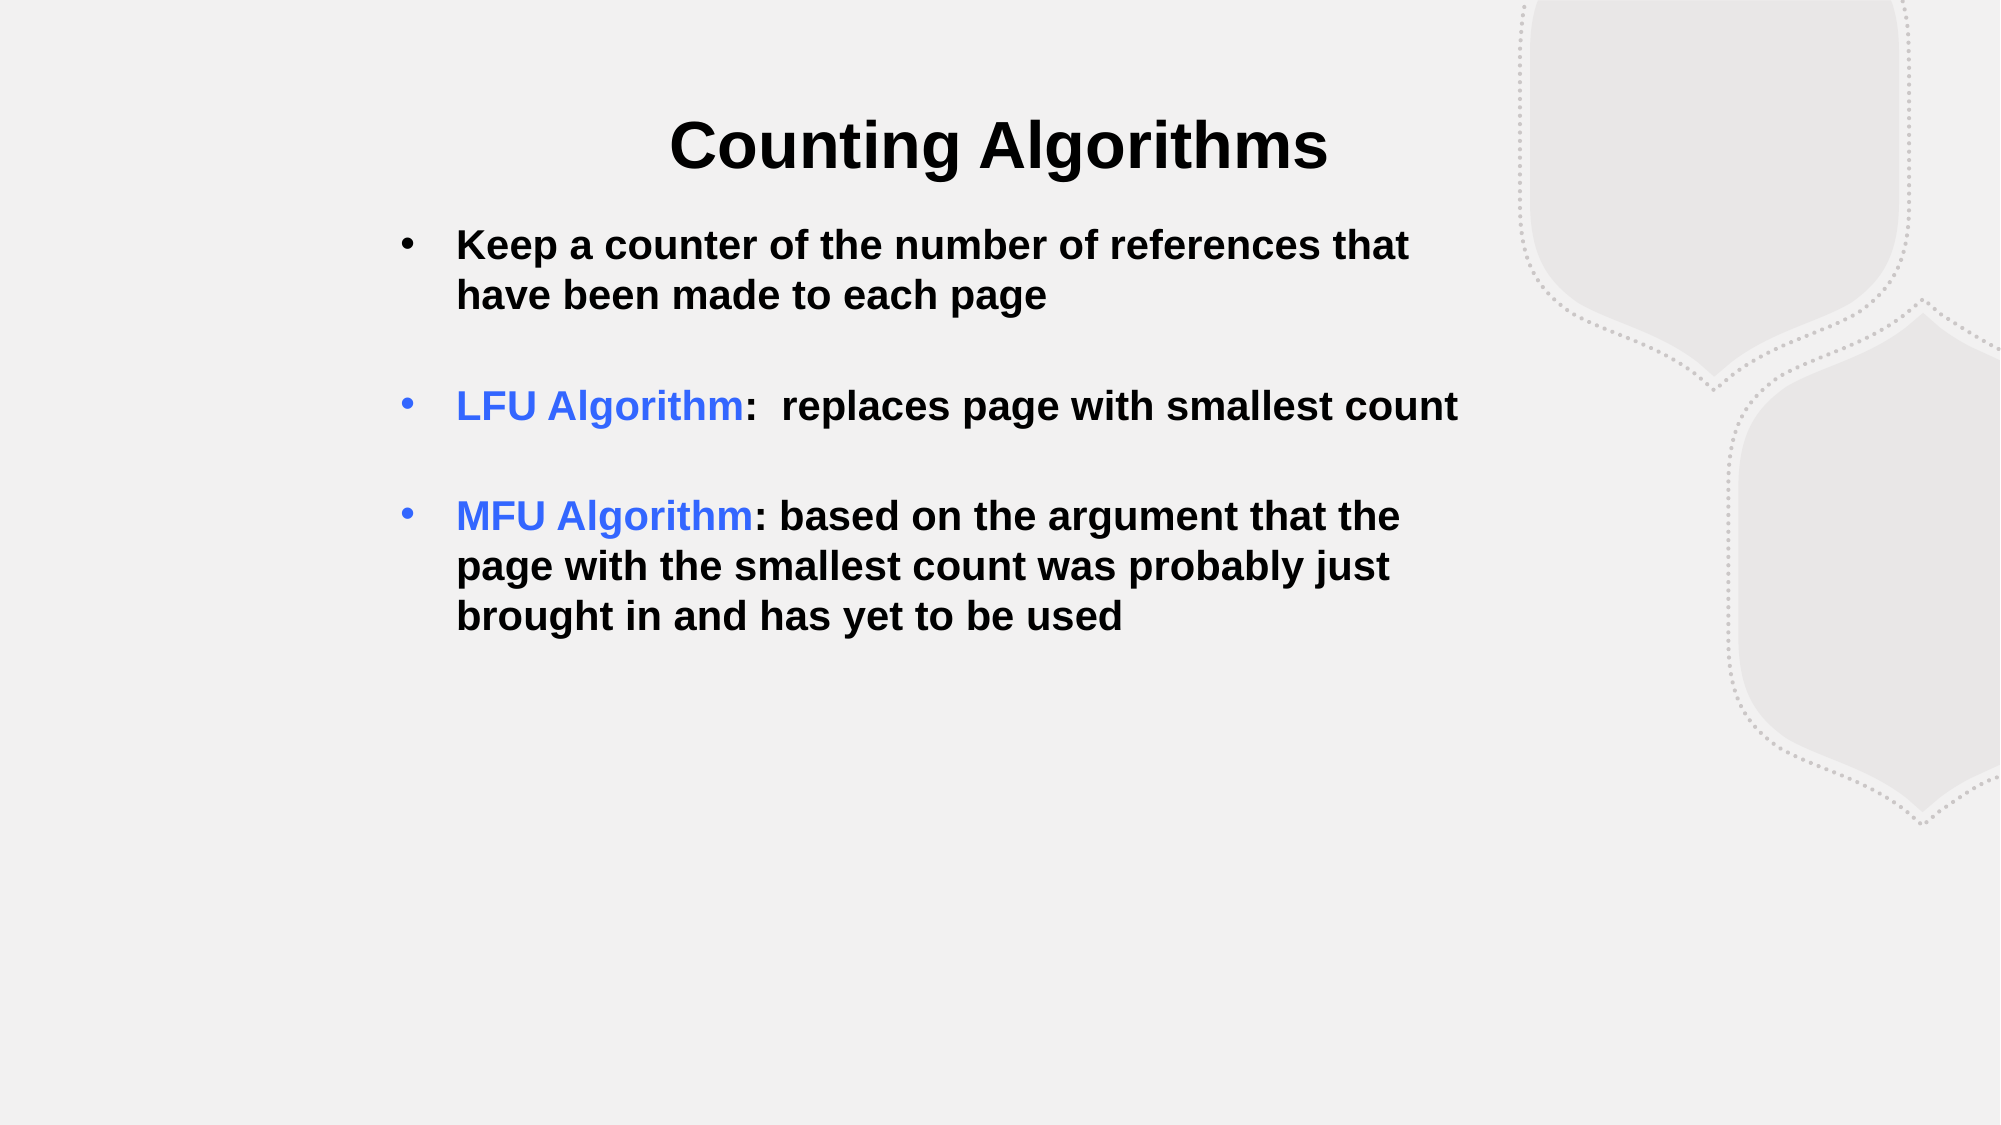

Counting Algorithms
Keep a counter of the number of references that have been made to each page
LFU Algorithm:  replaces page with smallest count
MFU Algorithm: based on the argument that the page with the smallest count was probably just brought in and has yet to be used